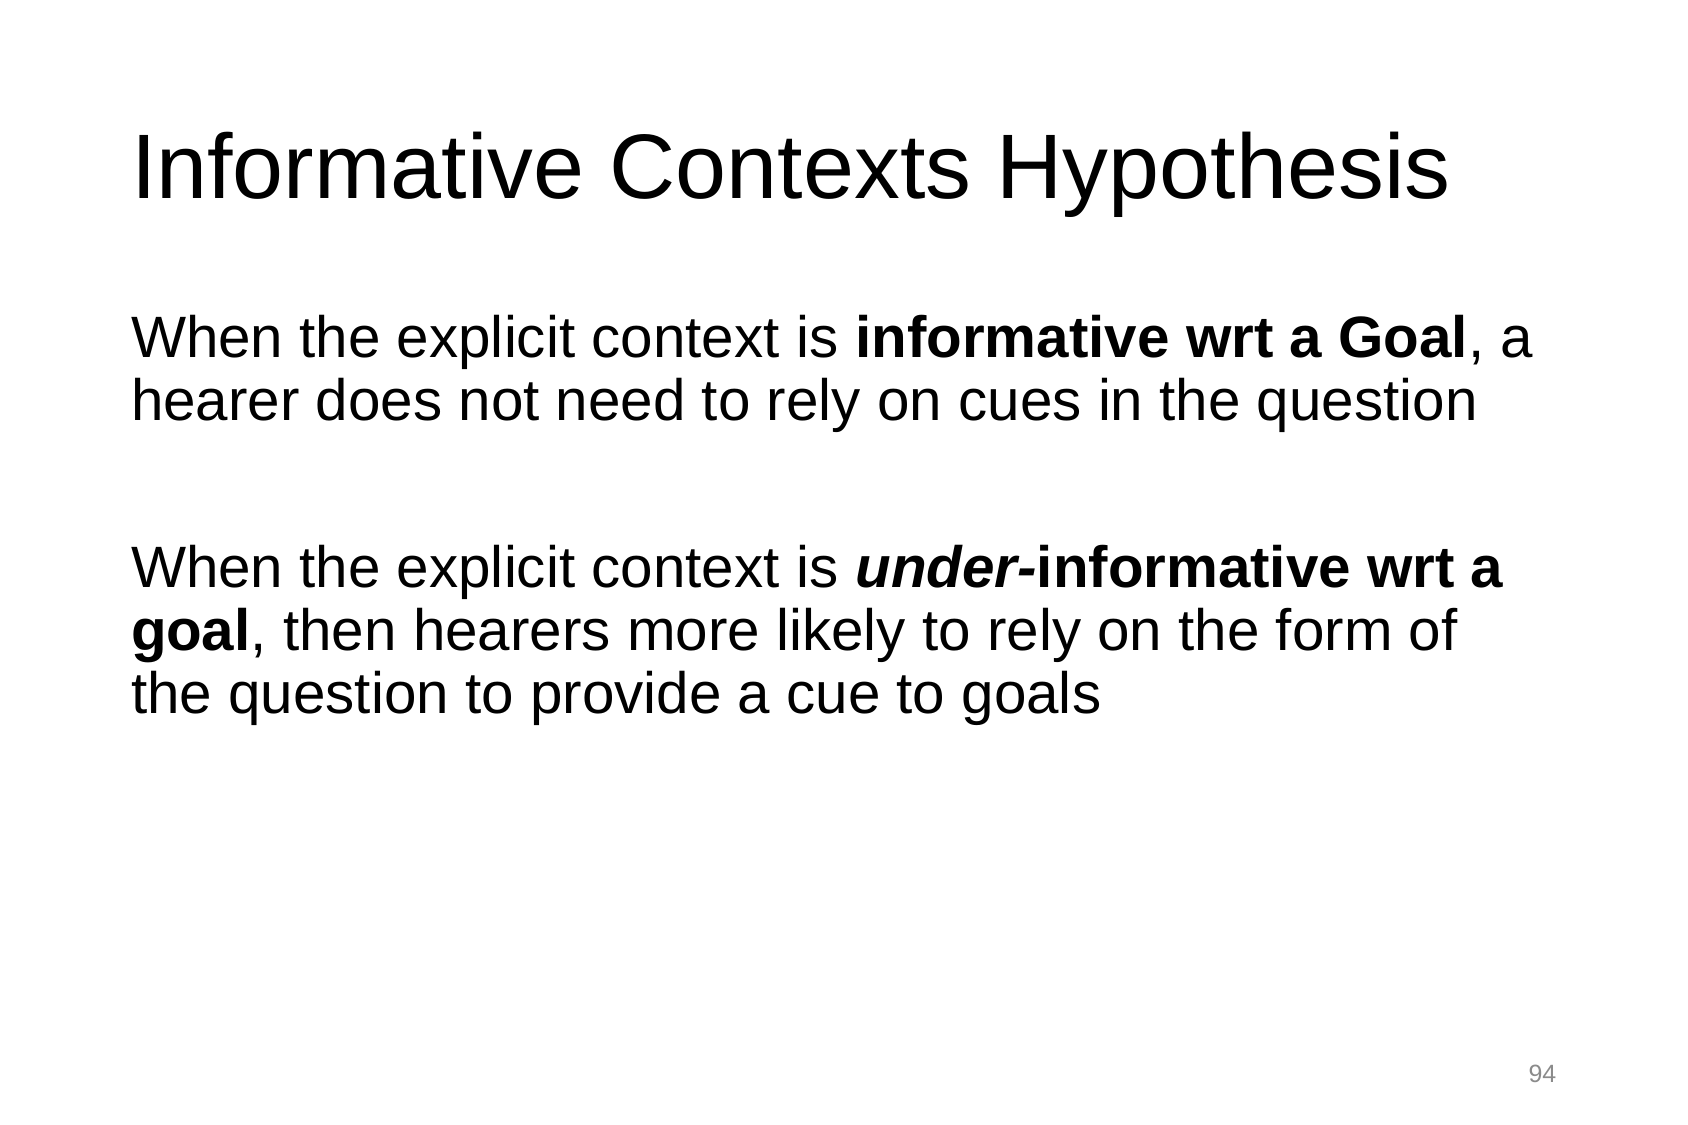

# Informative Contexts Hypothesis
When the explicit context is informative wrt a Goal, a hearer does not need to rely on cues in the question

When the explicit context is under-informative wrt a goal, then hearers more likely to rely on the form of the question to provide a cue to goals
94